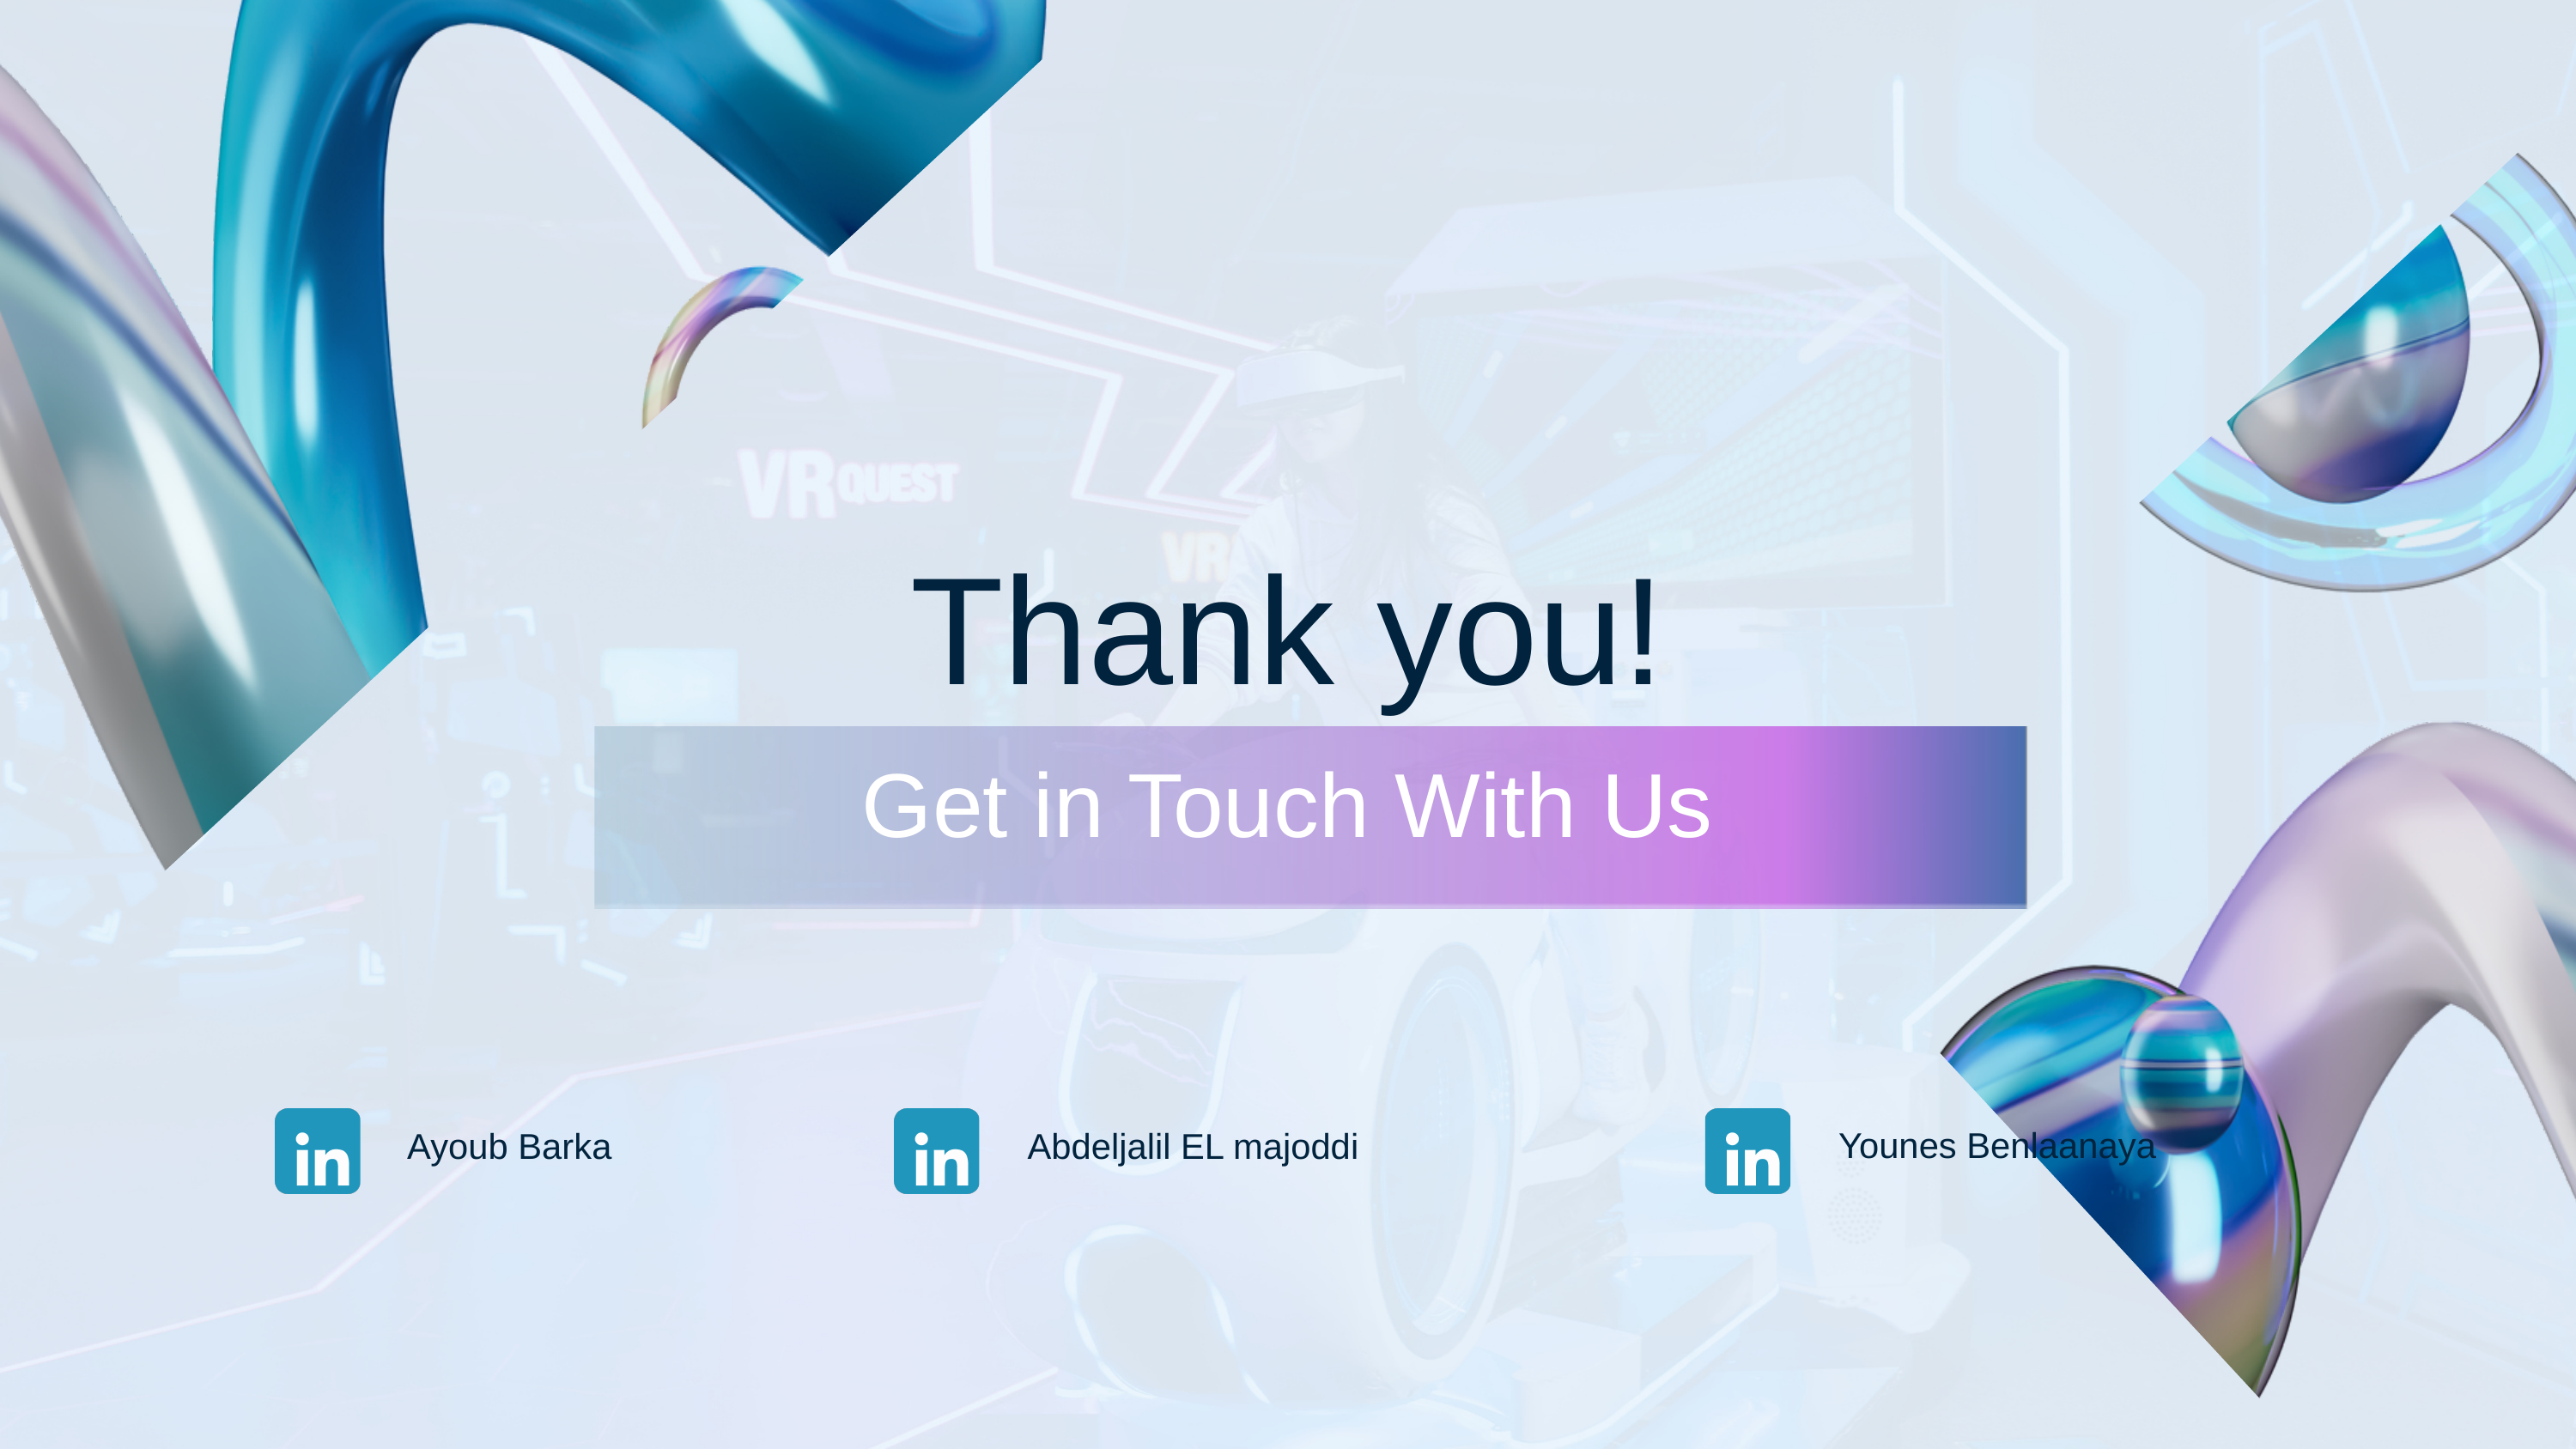

Thank you!

Get in Touch With Us

Younes Benlaanaya
Ayoub Barka
Abdeljalil EL majoddi